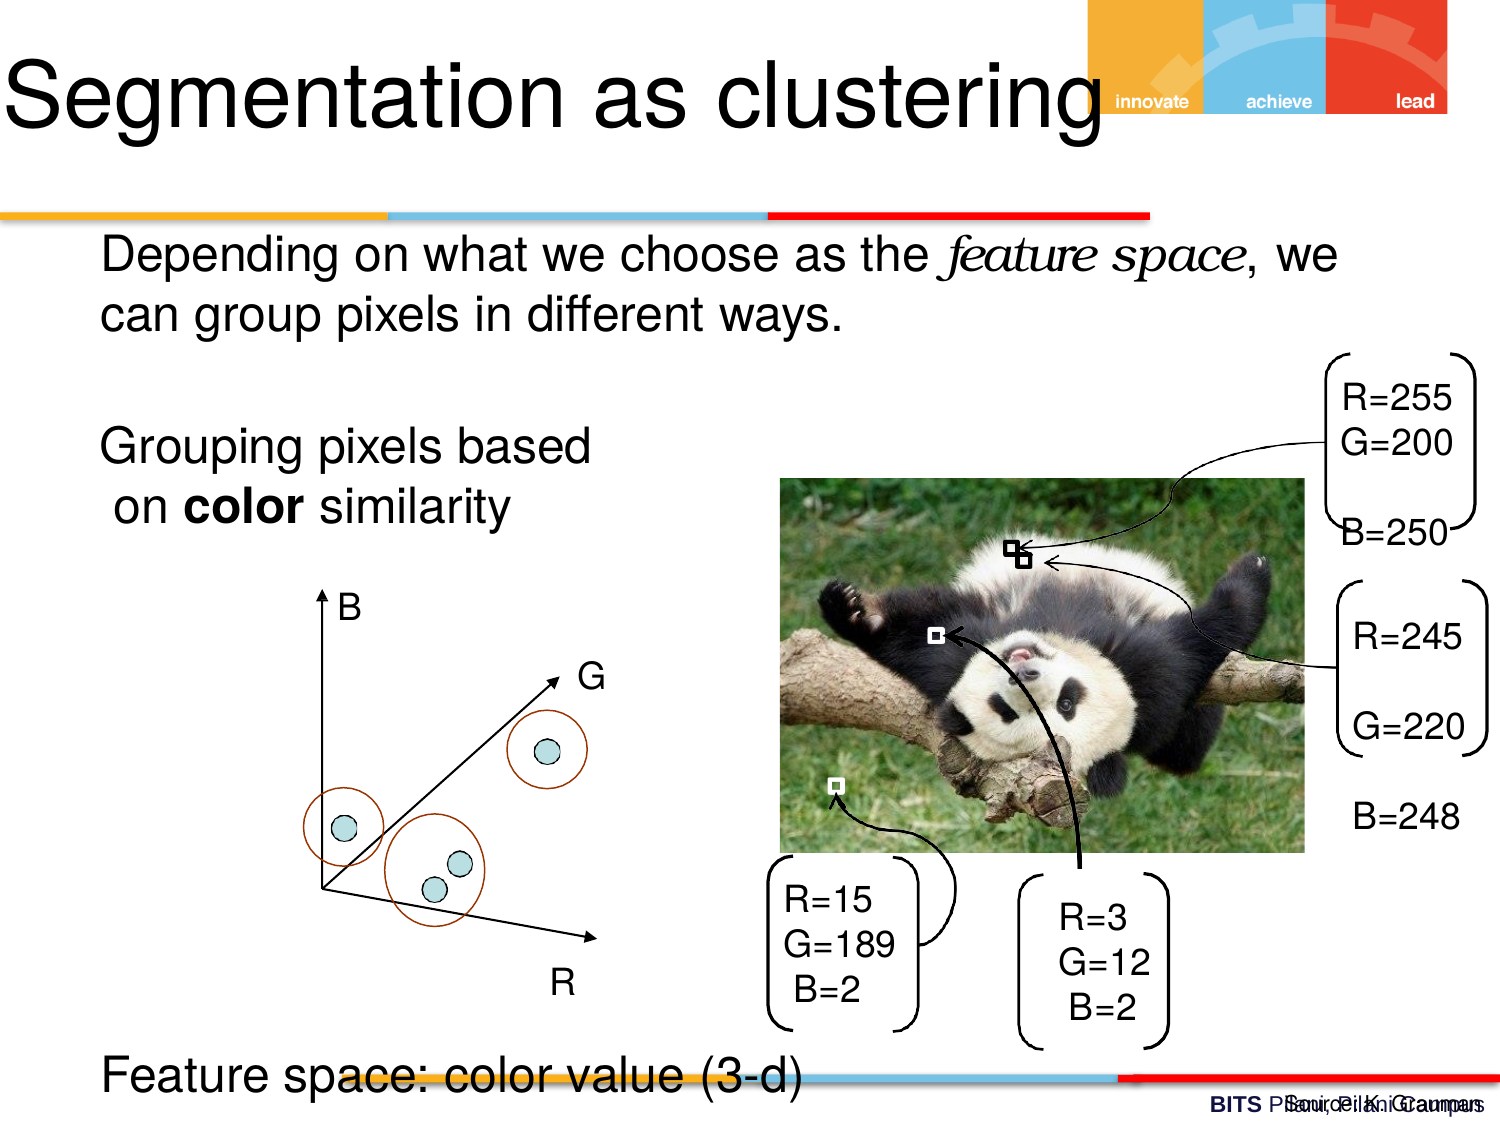

Segmentation as clustering
Depending on what we choose as the feature space, we
can group pixels in different ways.
R=255

Grouping pixels based  on color similarity
G=200  B=250

B

R=245  G=220  B=248
G

R=15  G=189  B=2
R=3  G=12  B=2
R
Feature space: color value (3-d)
Source: K. Grauman